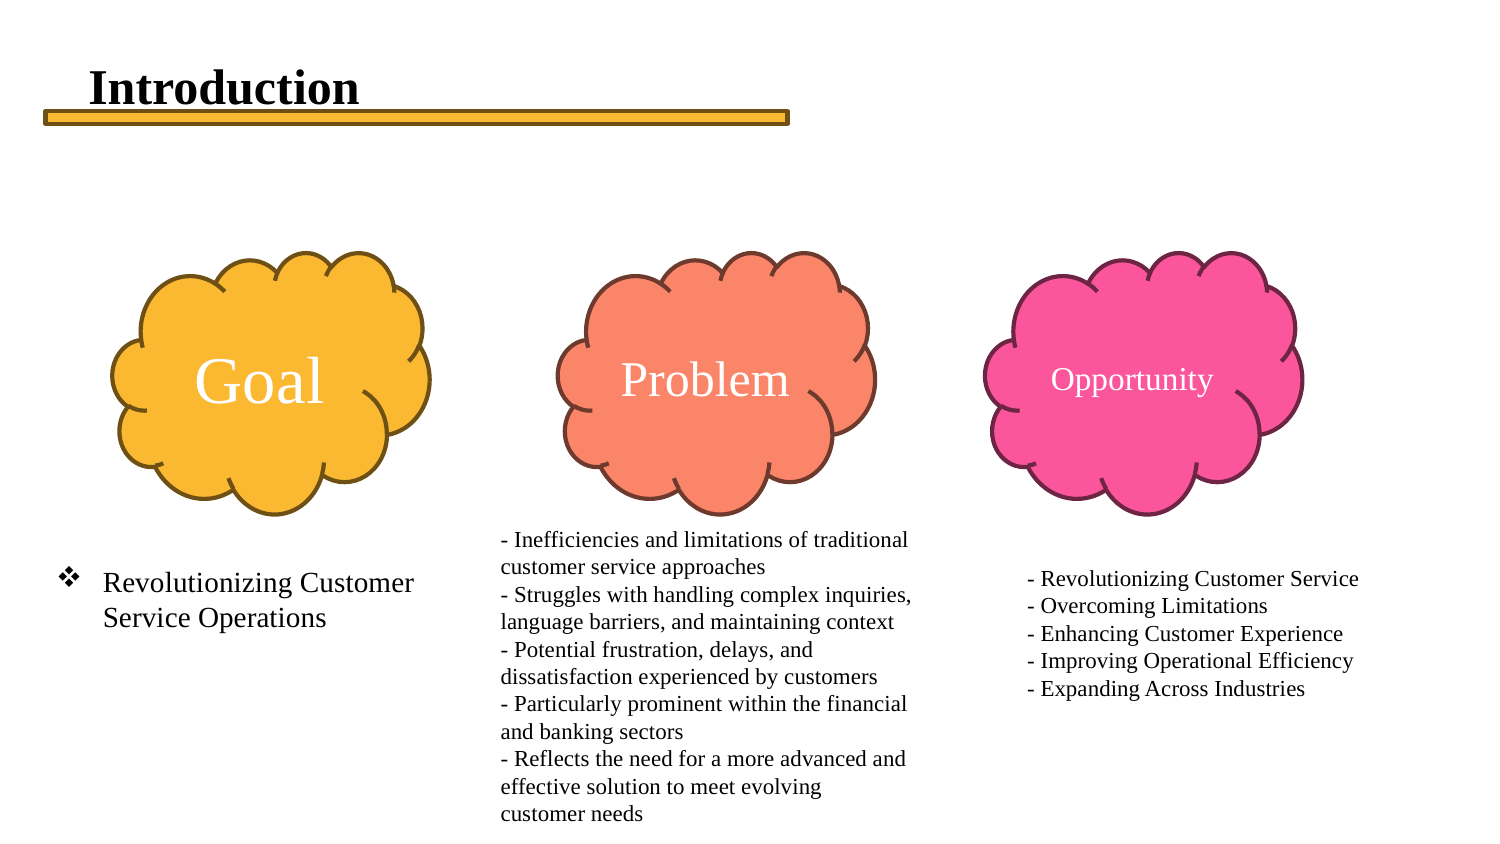

# Introduction

Goal
Problem
Opportunity
- Inefficiencies and limitations of traditional customer service approaches
- Struggles with handling complex inquiries, language barriers, and maintaining context
- Potential frustration, delays, and dissatisfaction experienced by customers
- Particularly prominent within the financial and banking sectors
- Reflects the need for a more advanced and effective solution to meet evolving customer needs
- Revolutionizing Customer Service
- Overcoming Limitations
- Enhancing Customer Experience
- Improving Operational Efficiency
- Expanding Across Industries
Revolutionizing Customer Service Operations